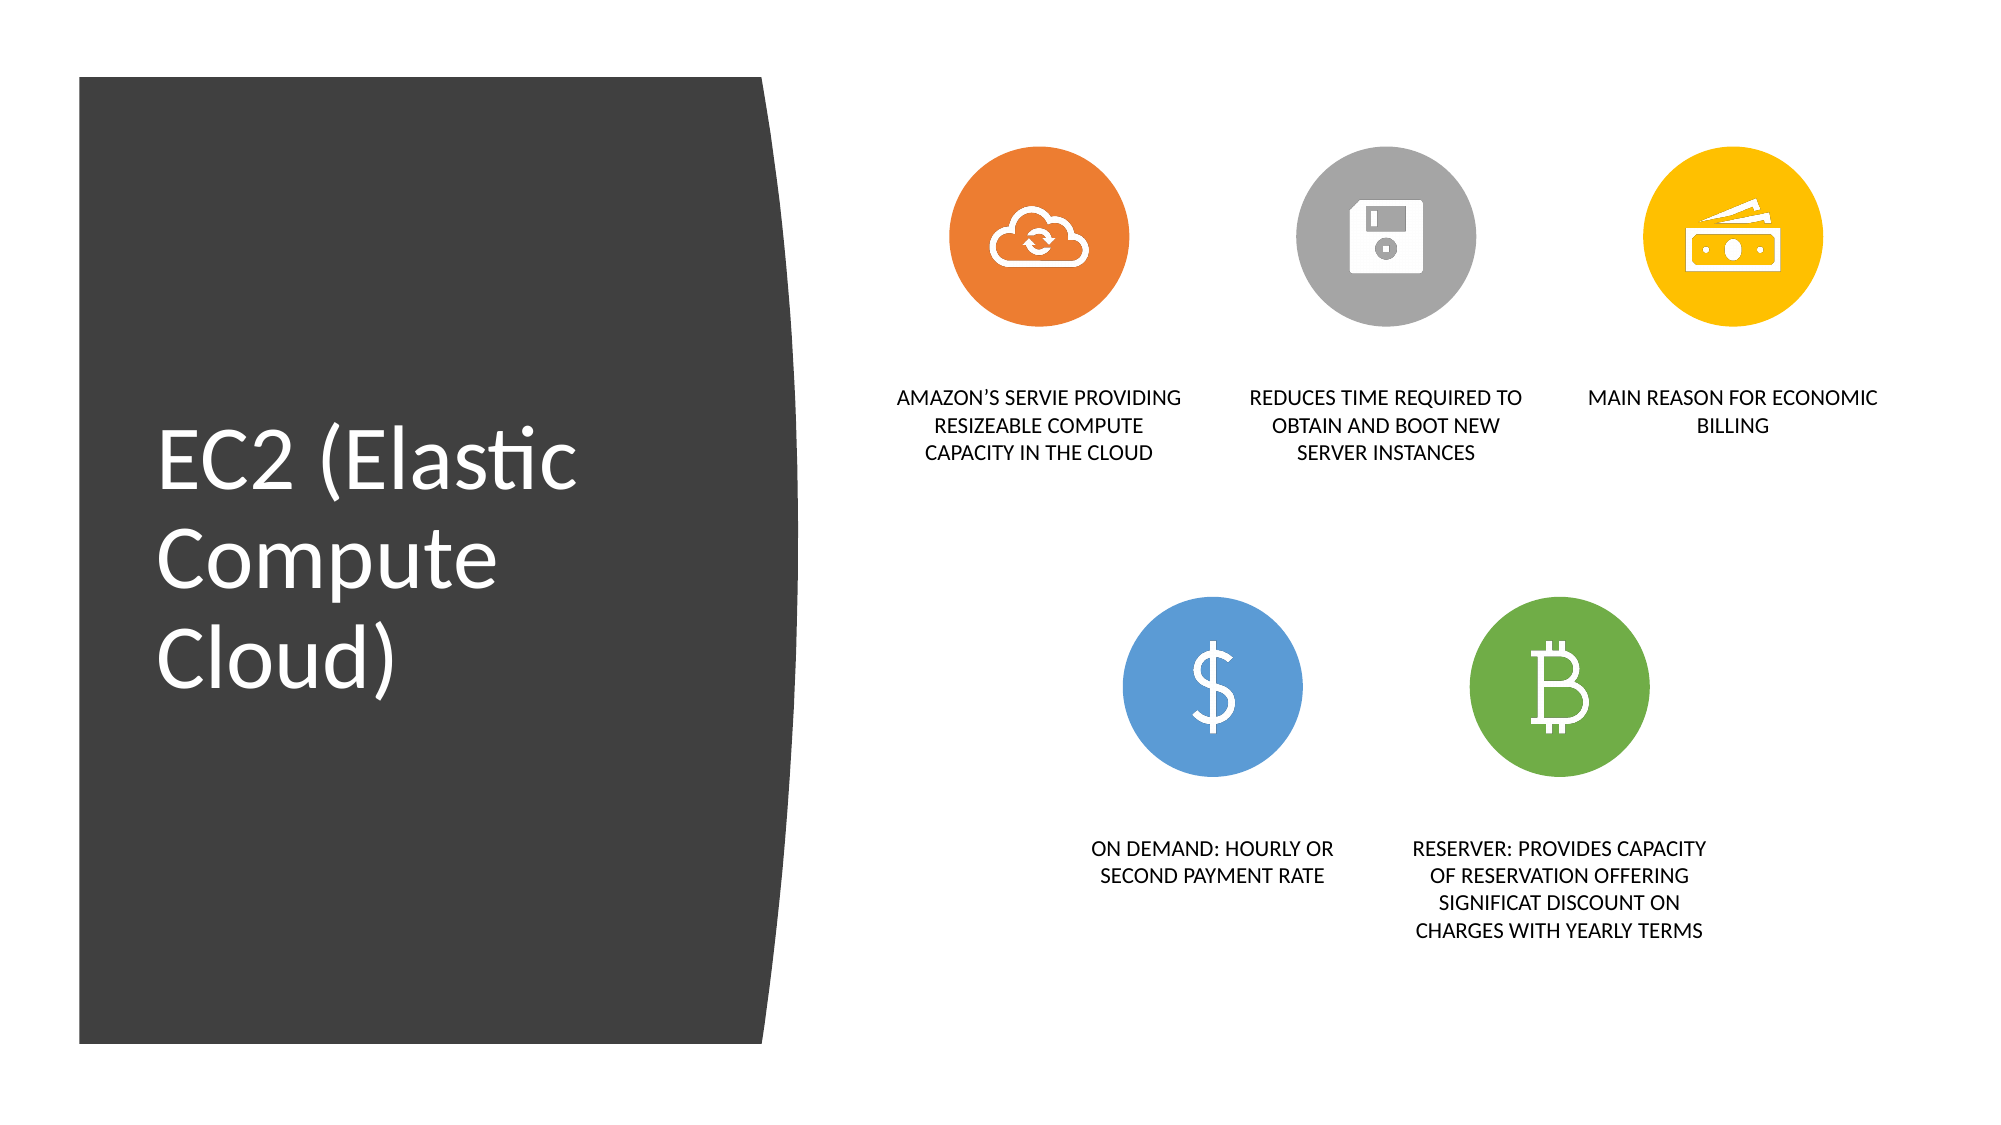

Amazon’s servie providing resizeable compute capacity in the cloud
Reduces time required to obtain and boot new server instances
Main reason for economic billing
On demand: hourly or second payment rate
Reserver: Provides capacity of reservation offering significat discount on charges with yearly terms

# EC2 (Elastic Compute Cloud)